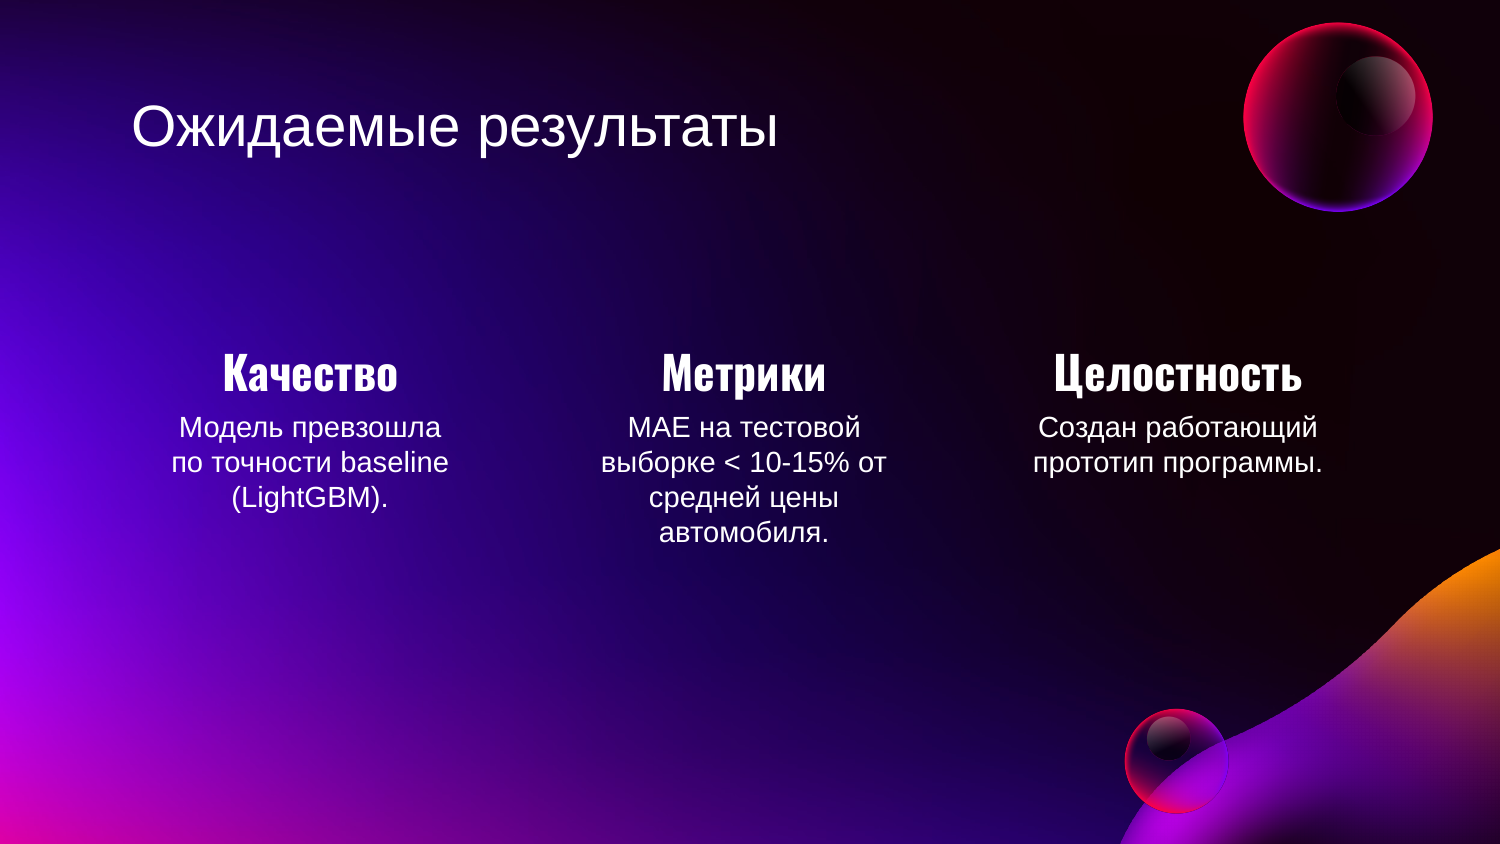

# Ожидаемые результаты
Целостность
Качество
Метрики
Модель превзошла по точности baseline (LightGBM).
MAE на тестовой выборке < 10-15% от средней цены автомобиля.
Создан работающий прототип программы.